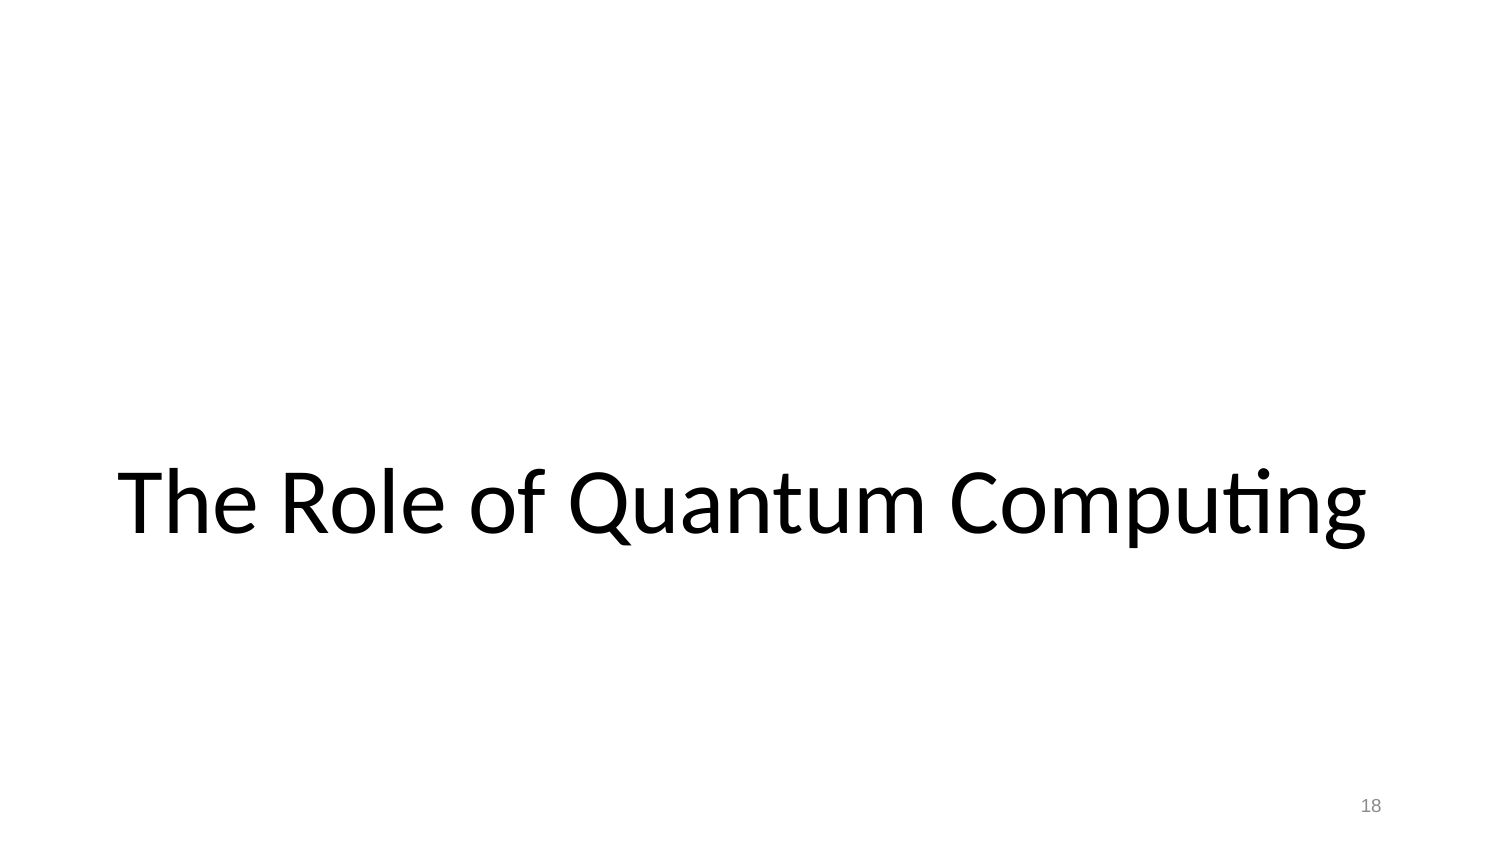

# The Role of Quantum Computing

18